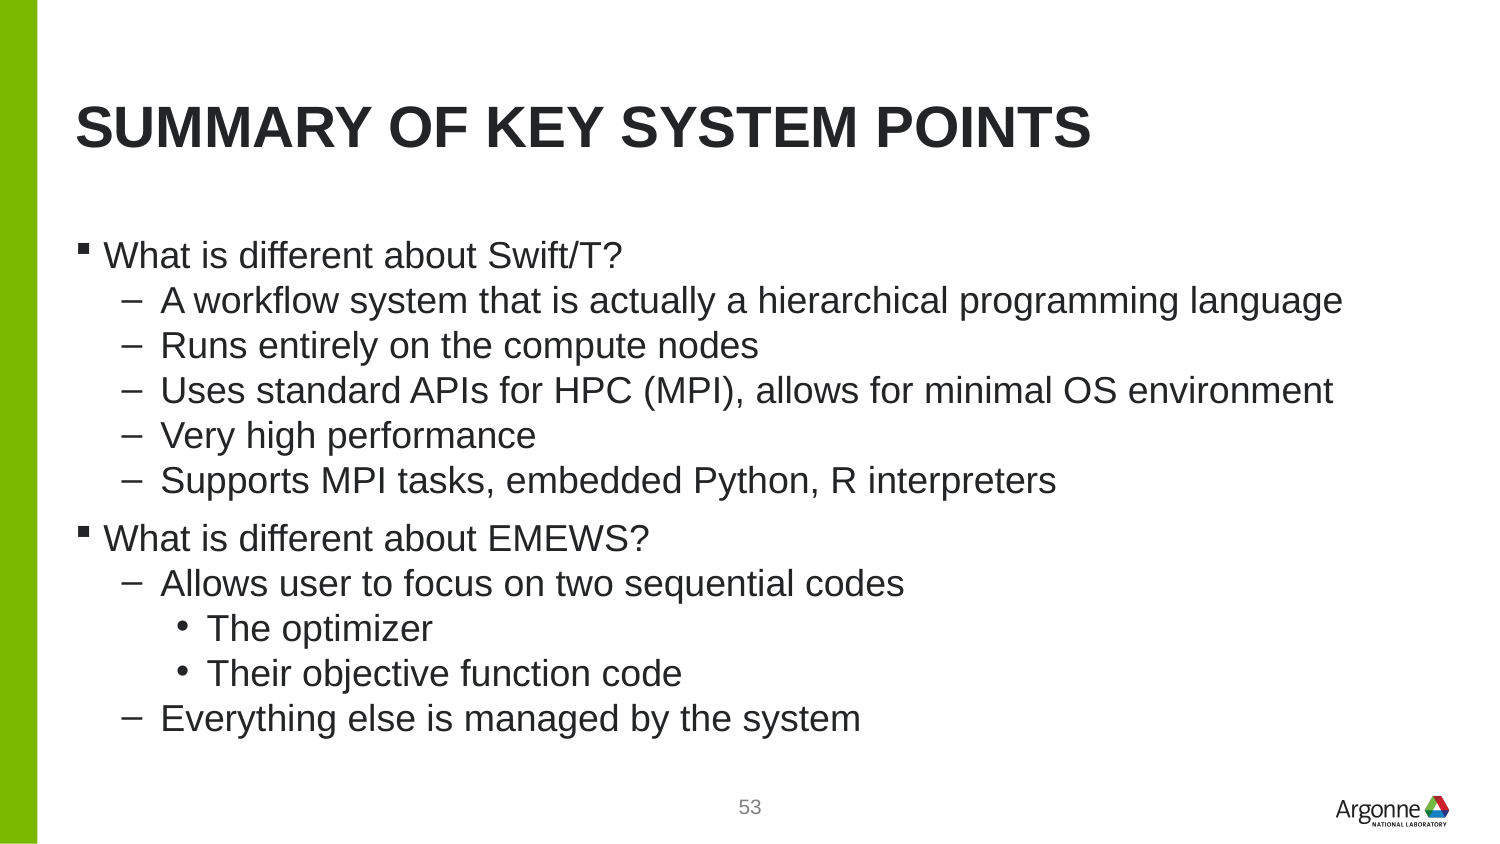

# Summary of key system points

What is different about Swift/T?
A workflow system that is actually a hierarchical programming language
Runs entirely on the compute nodes
Uses standard APIs for HPC (MPI), allows for minimal OS environment
Very high performance
Supports MPI tasks, embedded Python, R interpreters
What is different about EMEWS?
Allows user to focus on two sequential codes
The optimizer
Their objective function code
Everything else is managed by the system
53